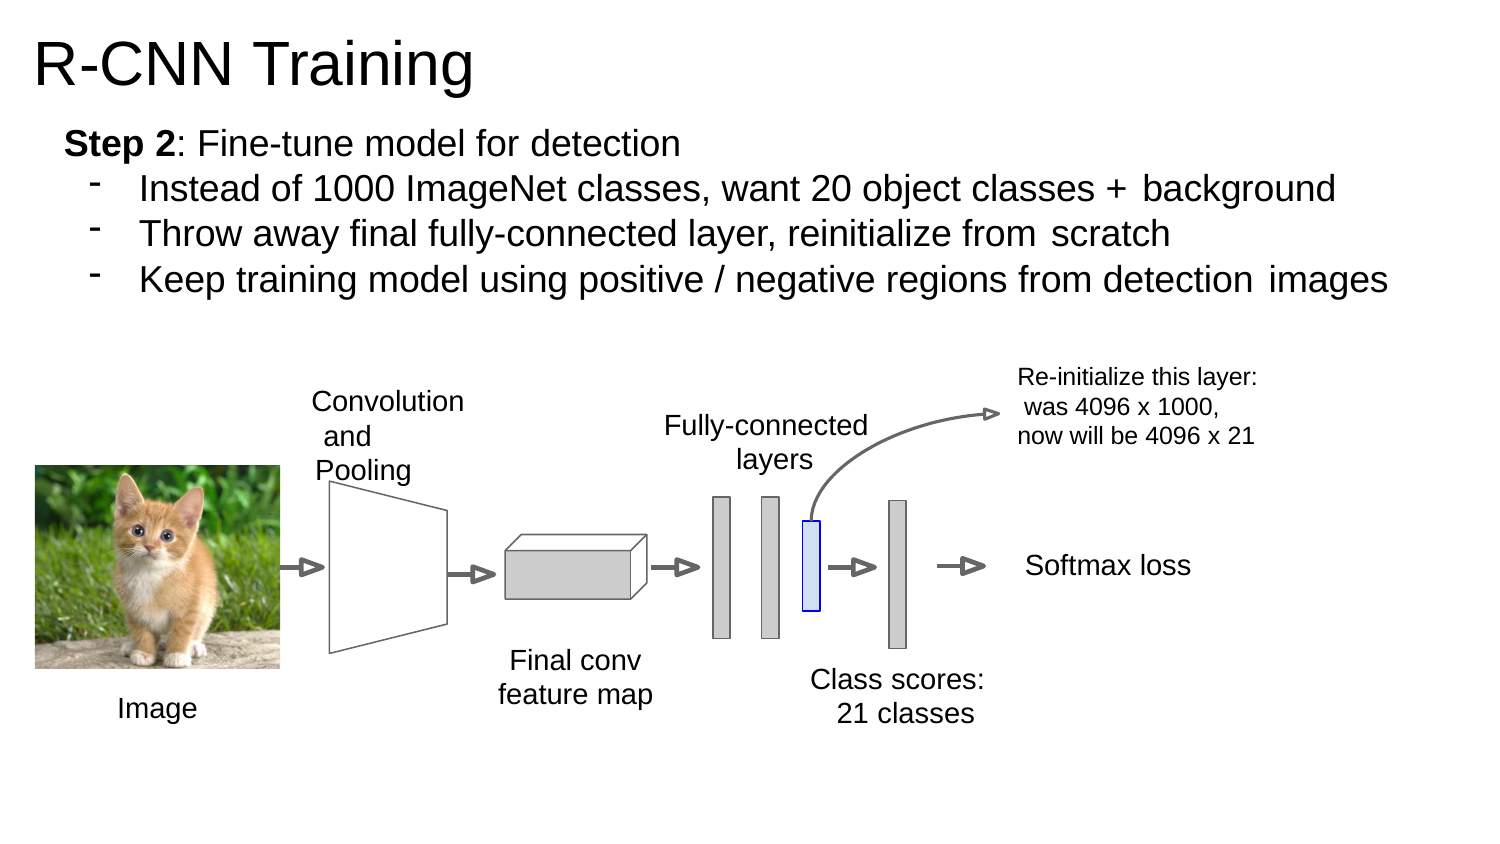

# R-CNN Training
Step 2: Fine-tune model for detection
Instead of 1000 ImageNet classes, want 20 object classes + background
Throw away final fully-connected layer, reinitialize from scratch
Keep training model using positive / negative regions from detection images
Re-initialize this layer:  was 4096 x 1000,
now will be 4096 x 21
Convolution  and Pooling
Fully-connected  layers

Softmax loss

Final conv  feature map
Class scores:  21 classes
Image
Fei-Fei Li & Andrej Karpathy & Justin Johnson	Lecture 8 -	1 Feb 2016
Lecture 8 - 55
1 Feb 2016
Fei-Fei Li & Andrej Karpathy & Justin Johnson